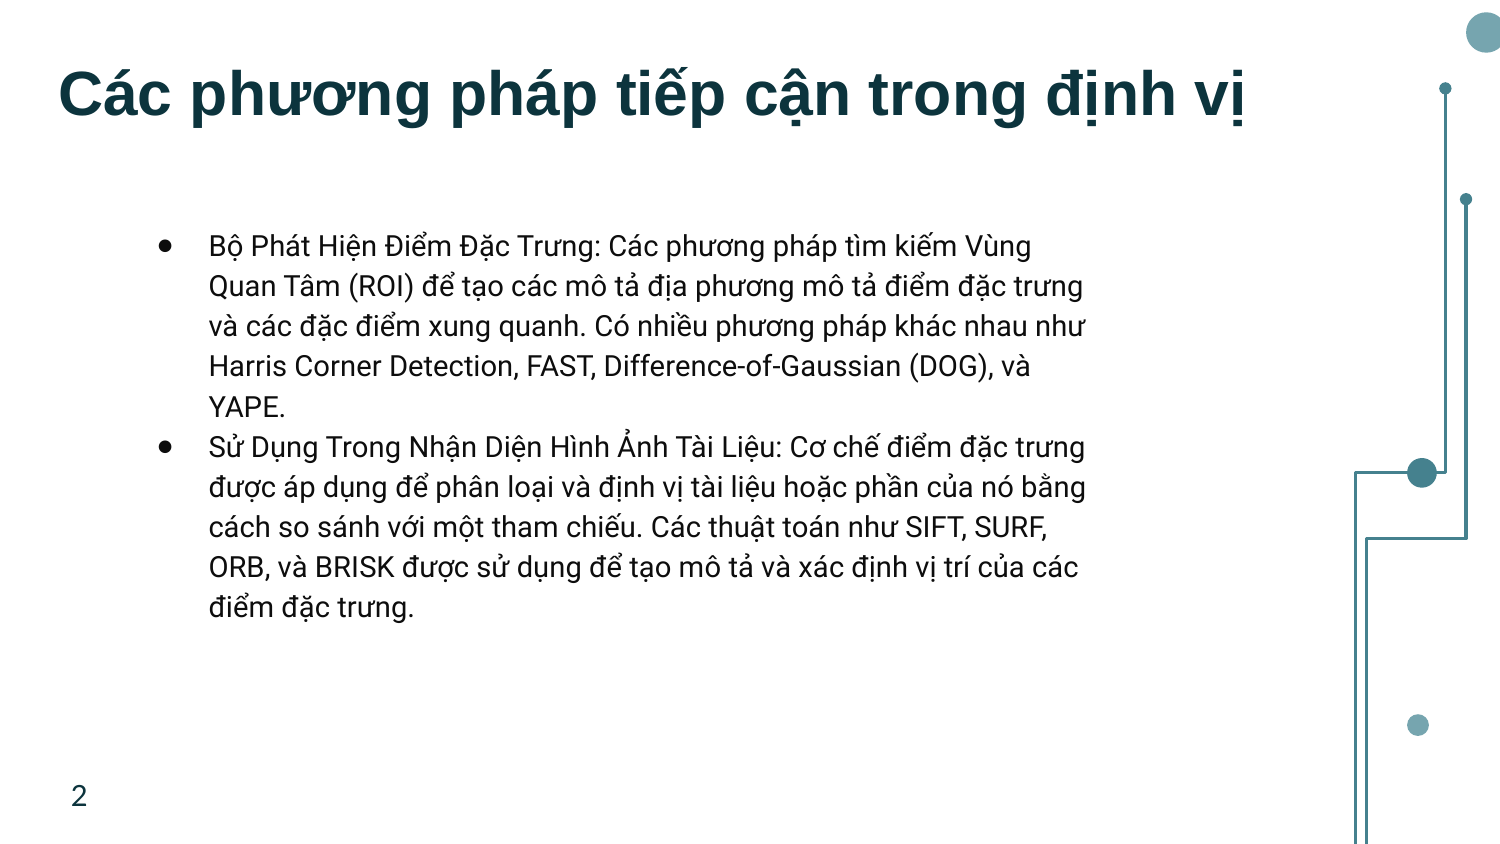

# Các phương pháp tiếp cận trong định vị
Bộ Phát Hiện Điểm Đặc Trưng: Các phương pháp tìm kiếm Vùng Quan Tâm (ROI) để tạo các mô tả địa phương mô tả điểm đặc trưng và các đặc điểm xung quanh. Có nhiều phương pháp khác nhau như Harris Corner Detection, FAST, Difference-of-Gaussian (DOG), và YAPE.
Sử Dụng Trong Nhận Diện Hình Ảnh Tài Liệu: Cơ chế điểm đặc trưng được áp dụng để phân loại và định vị tài liệu hoặc phần của nó bằng cách so sánh với một tham chiếu. Các thuật toán như SIFT, SURF, ORB, và BRISK được sử dụng để tạo mô tả và xác định vị trí của các điểm đặc trưng.
2